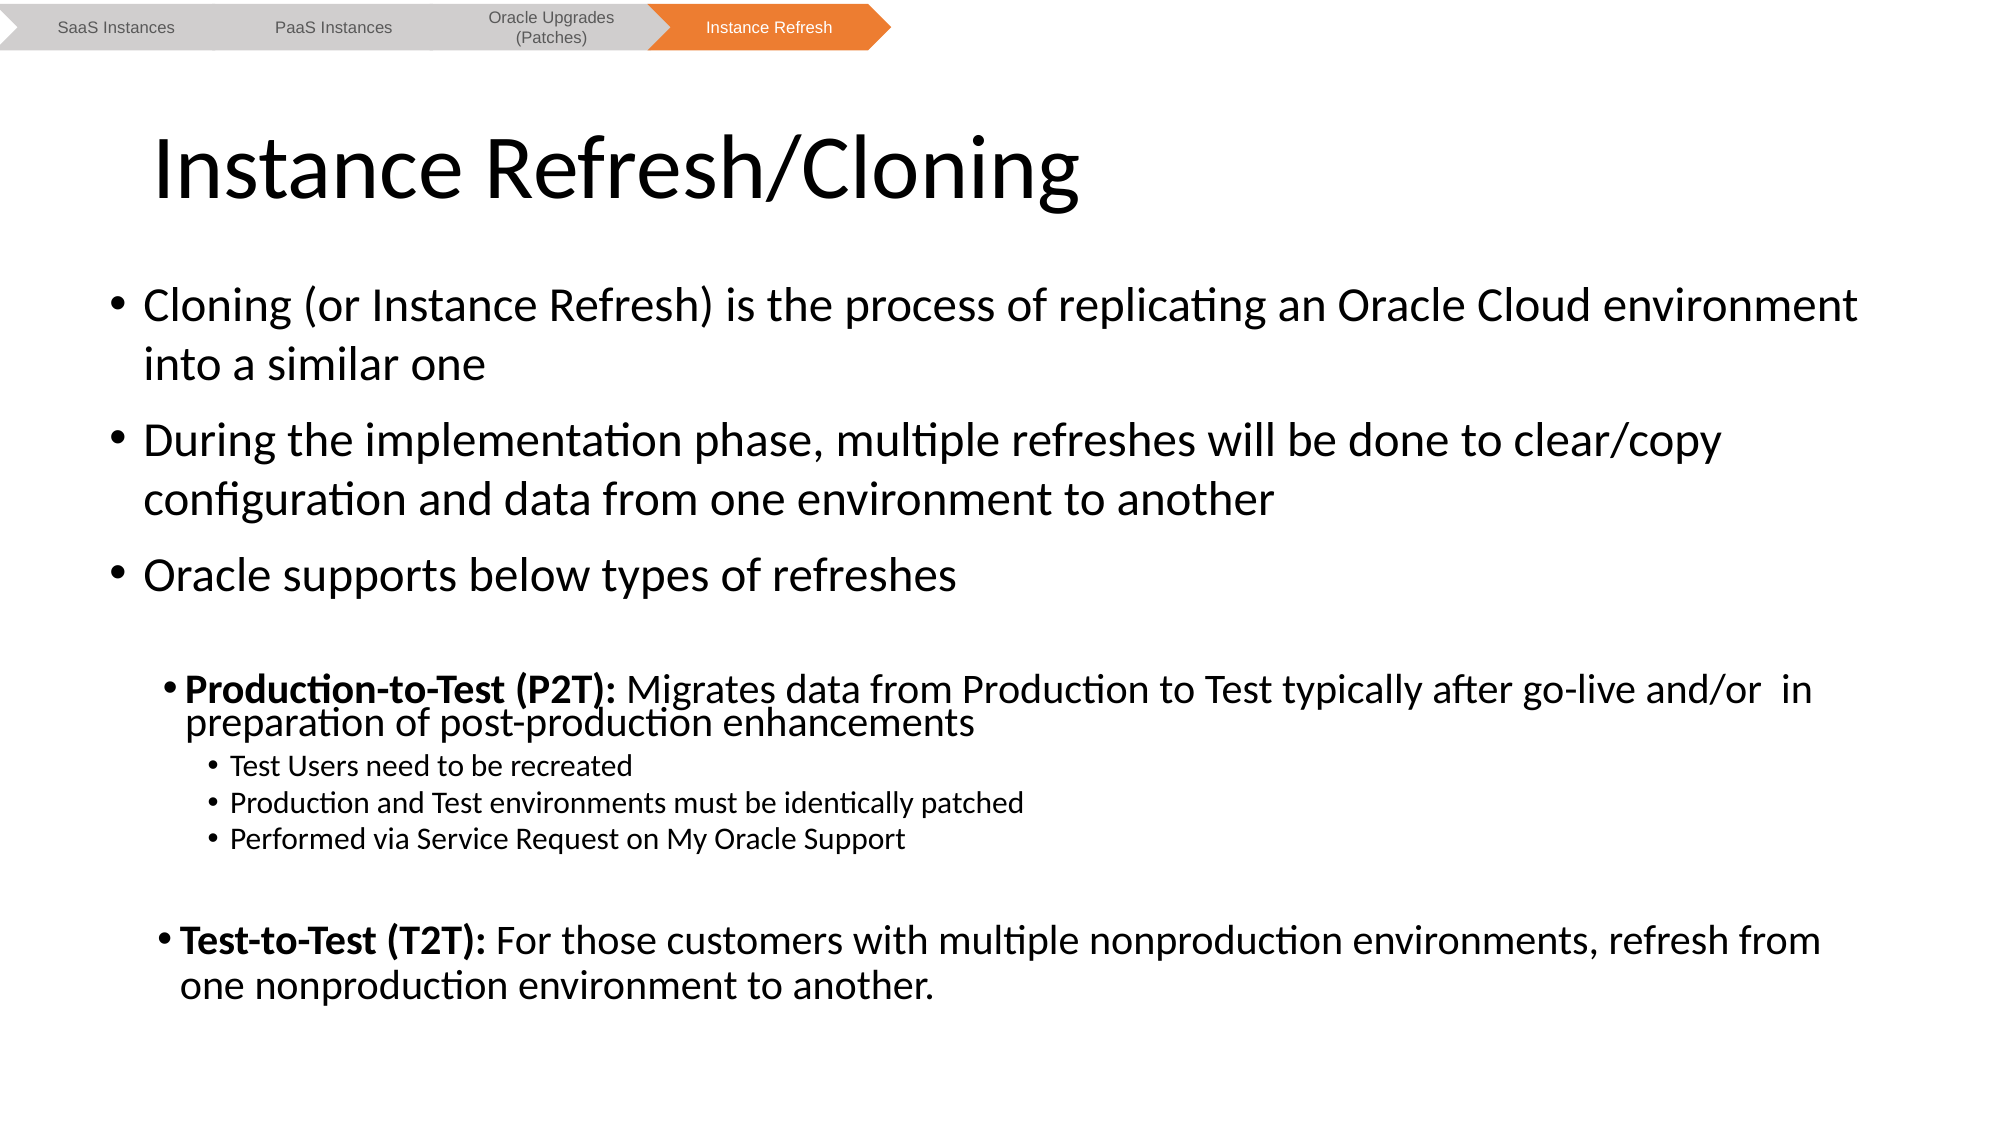

SaaS Instances
Oracle Upgrades (Patches)
Instance Refresh
PaaS Instances
# Instance Refresh/Cloning
Cloning (or Instance Refresh) is the process of replicating an Oracle Cloud environment into a similar one
During the implementation phase, multiple refreshes will be done to clear/copy configuration and data from one environment to another
Oracle supports below types of refreshes

Production-to-Test (P2T): Migrates data from Production to Test typically after go-live and/or  in preparation of post-production enhancements
Test Users need to be recreated
Production and Test environments must be identically patched
Performed via Service Request on My Oracle Support

Test-to-Test (T2T): For those customers with multiple nonproduction environments, refresh from one nonproduction environment to another.